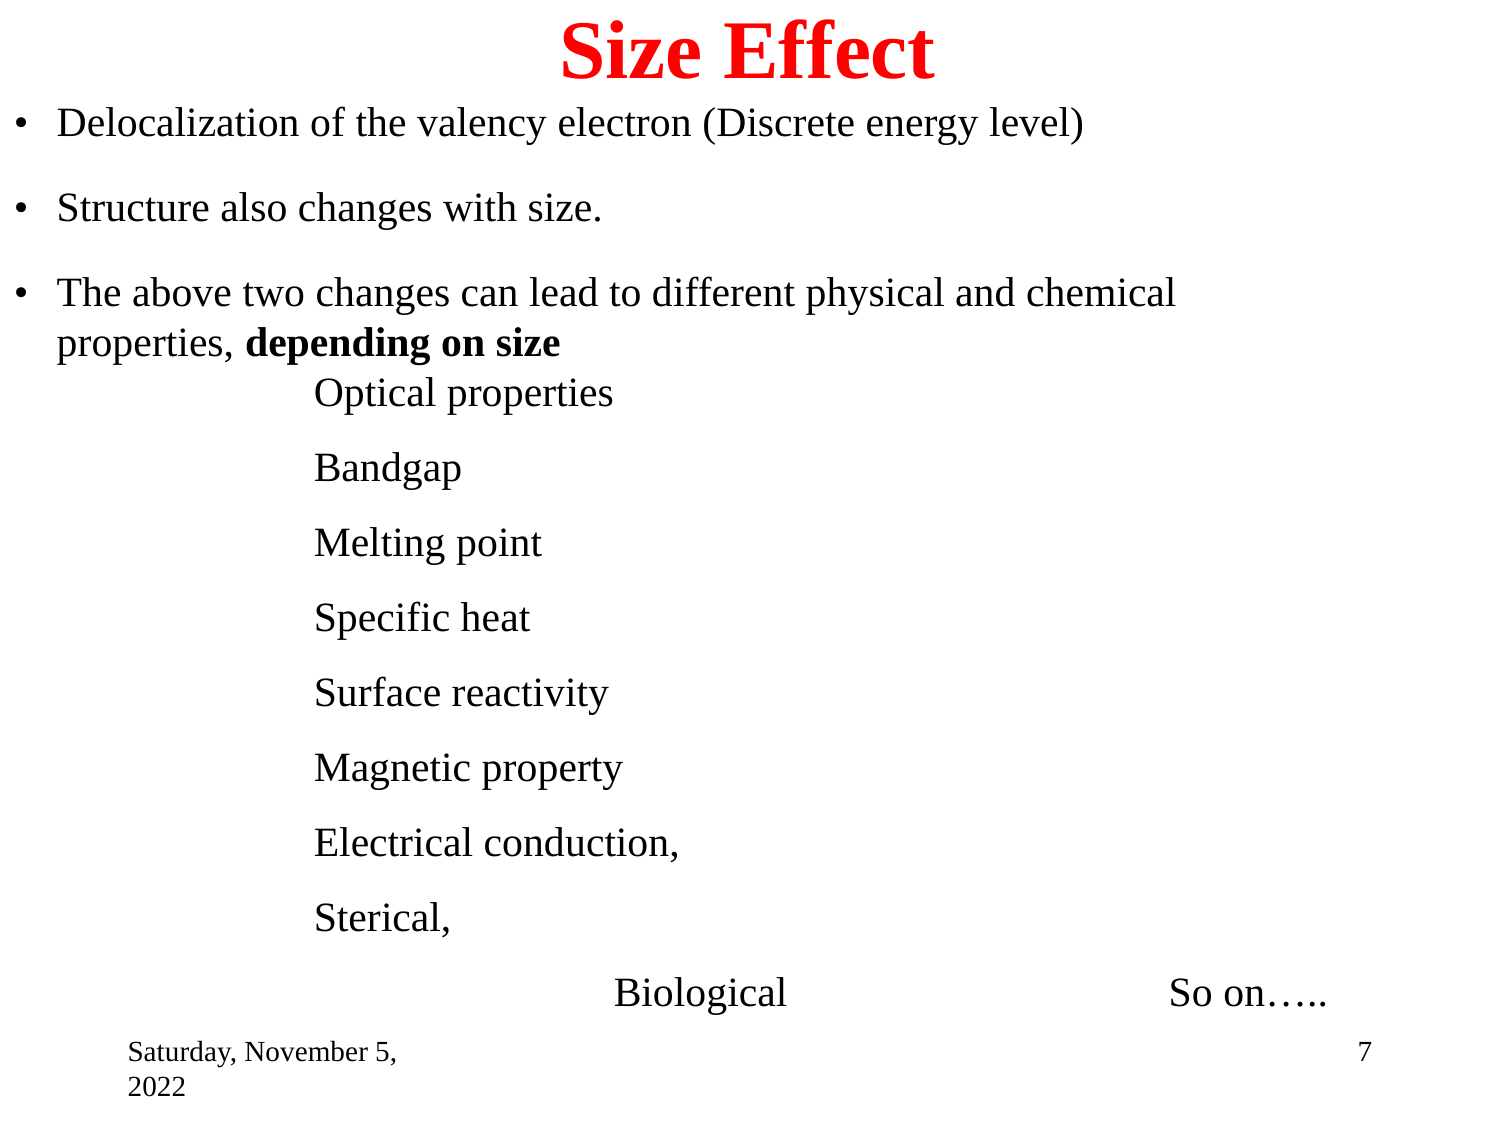

Size Effect
•	Delocalization of the valency electron (Discrete energy level)

•	Structure also changes with size.

•	The above two changes can lead to different physical and chemical
	properties, depending on size
				Optical properties
				Bandgap
				Melting point
				Specific heat
				Surface reactivity
				Magnetic property
				Electrical conduction,
				Sterical,
						Biological 		          So on…..

Saturday, November 5, 2022
7